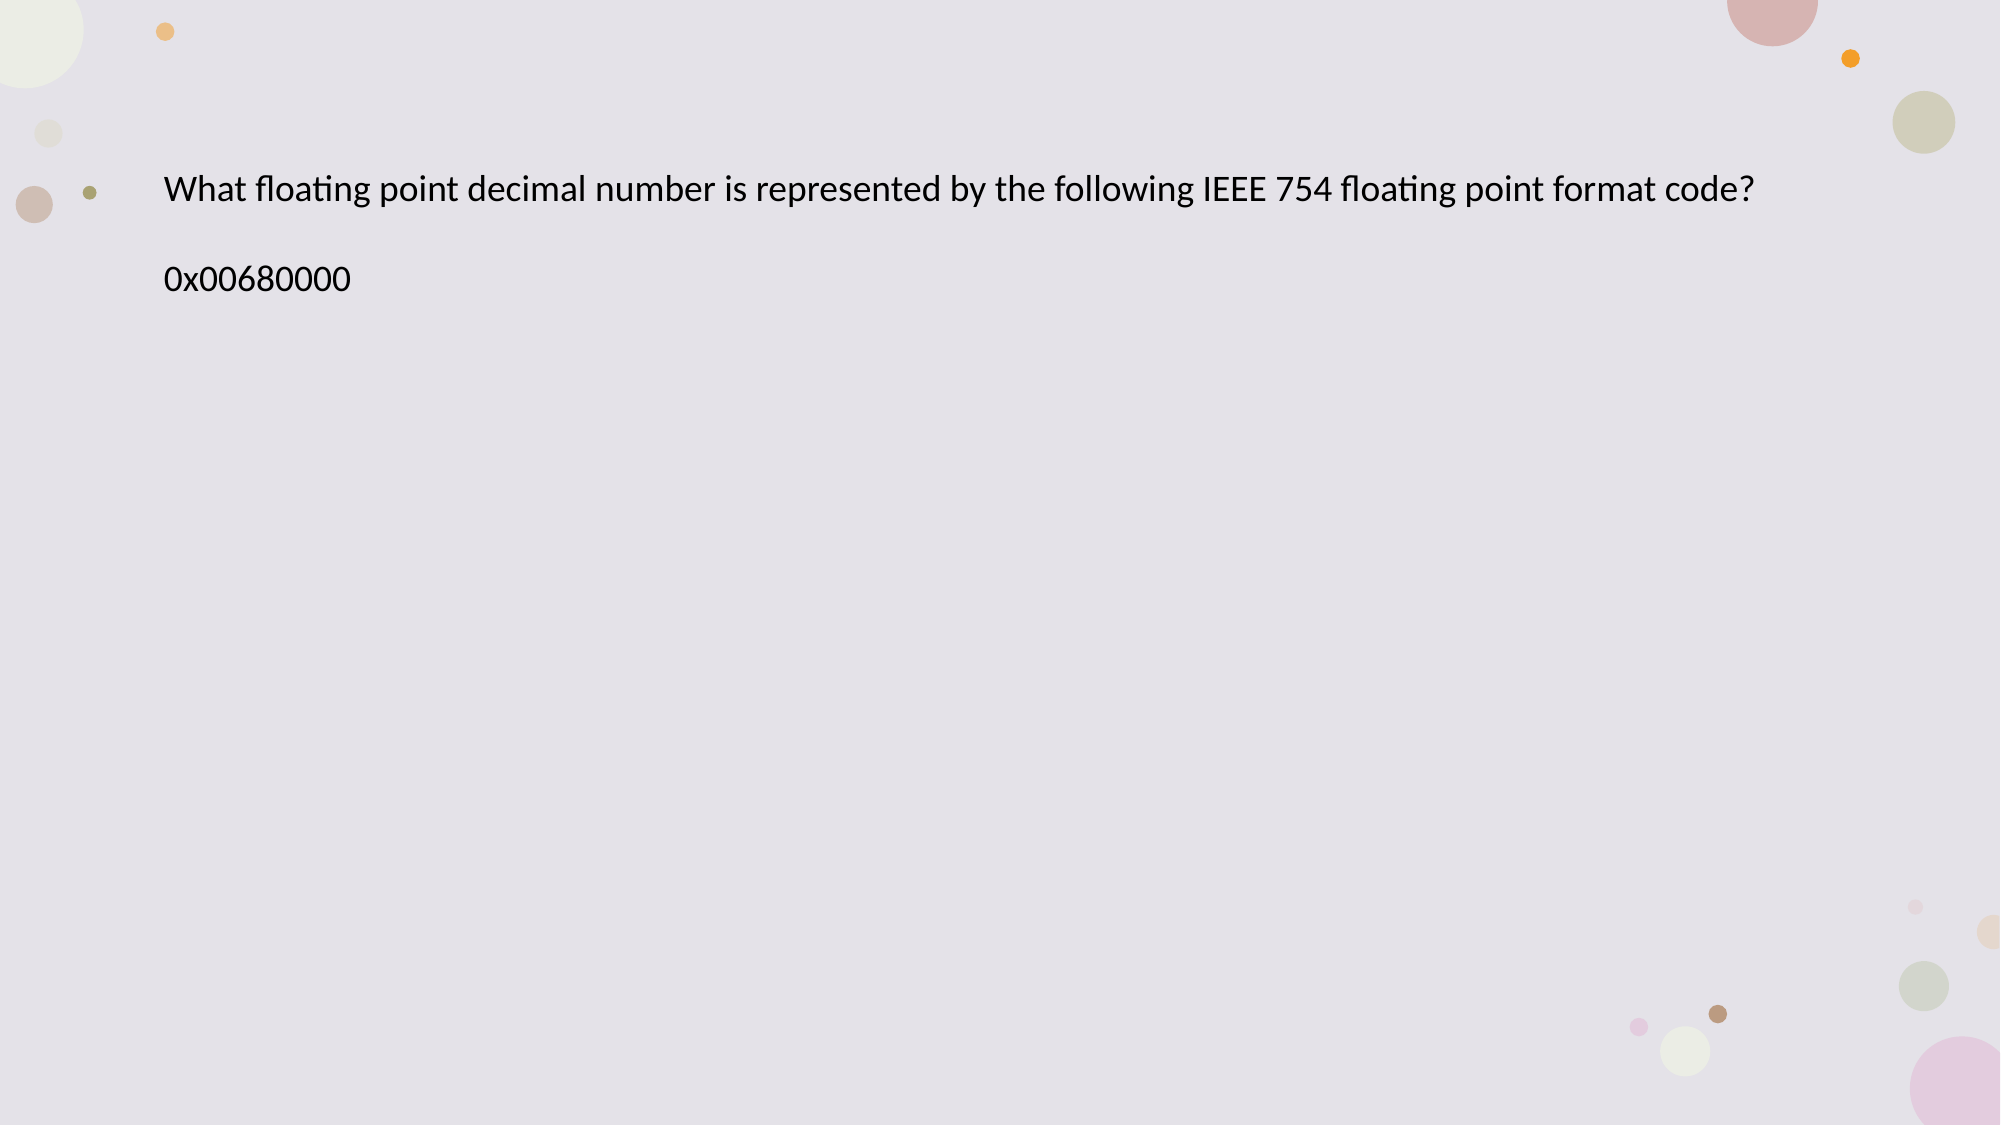

# Example Problem 8 Step 2
What floating point decimal number is represented by the following IEEE 754 floating point format code?

0x00680000